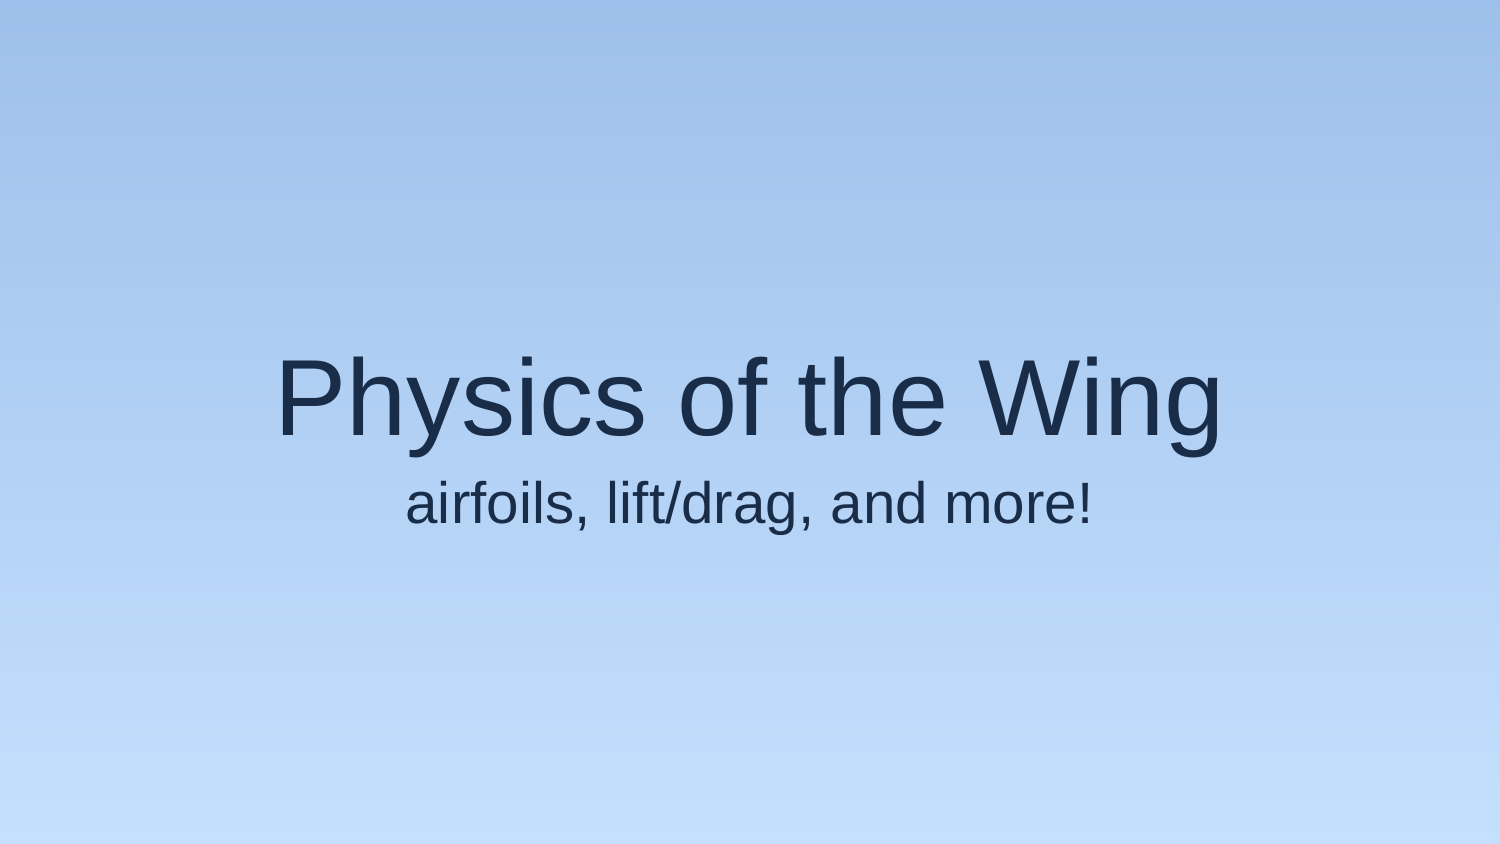

# Physics of the Wing
airfoils, lift/drag, and more!